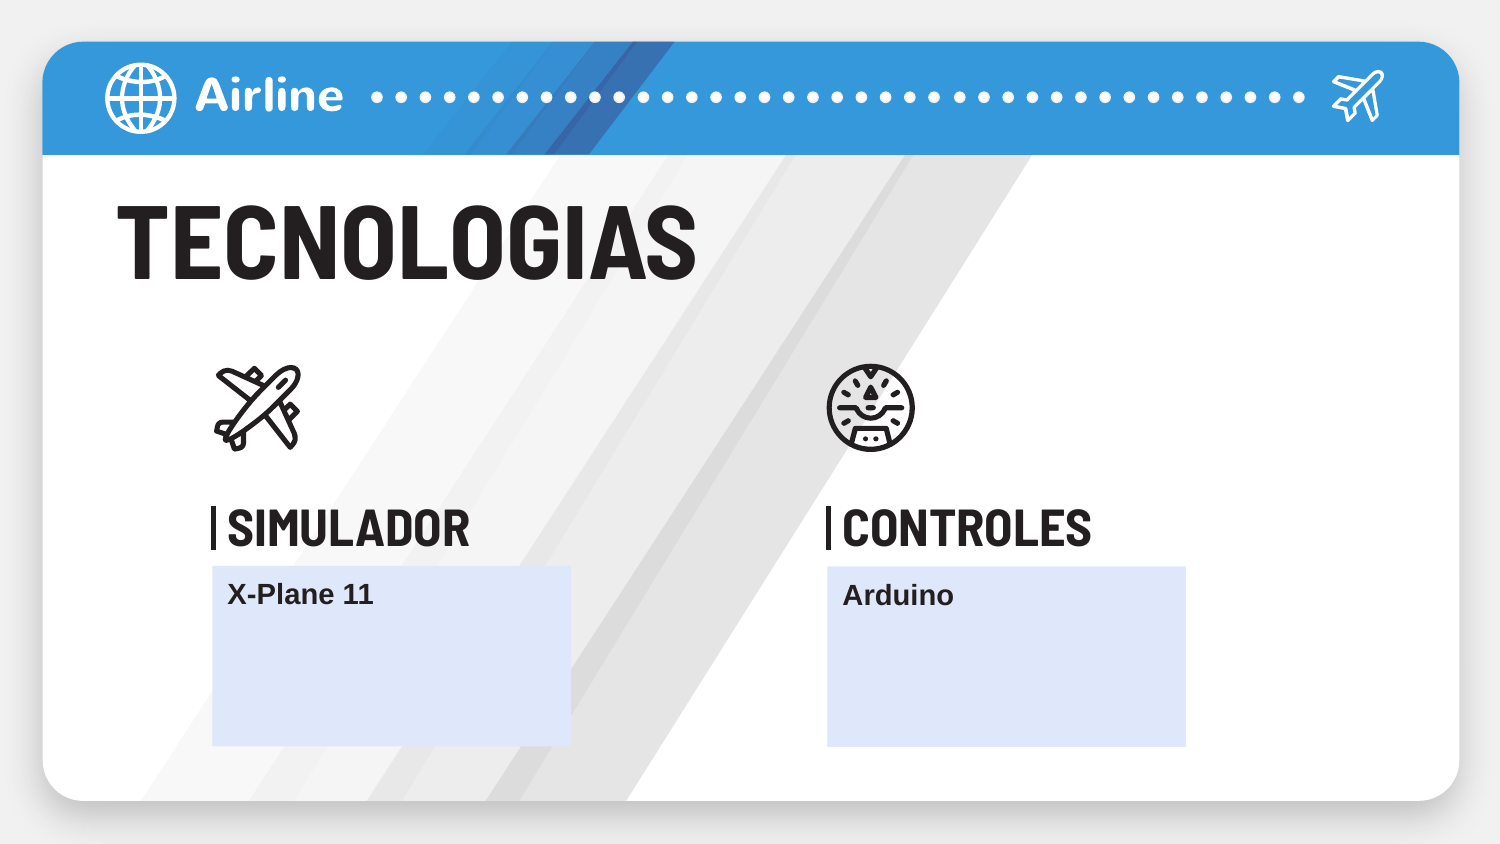

# TECNOLOGIAS

SIMULADOR
CONTROLES
X-Plane 11
Arduino